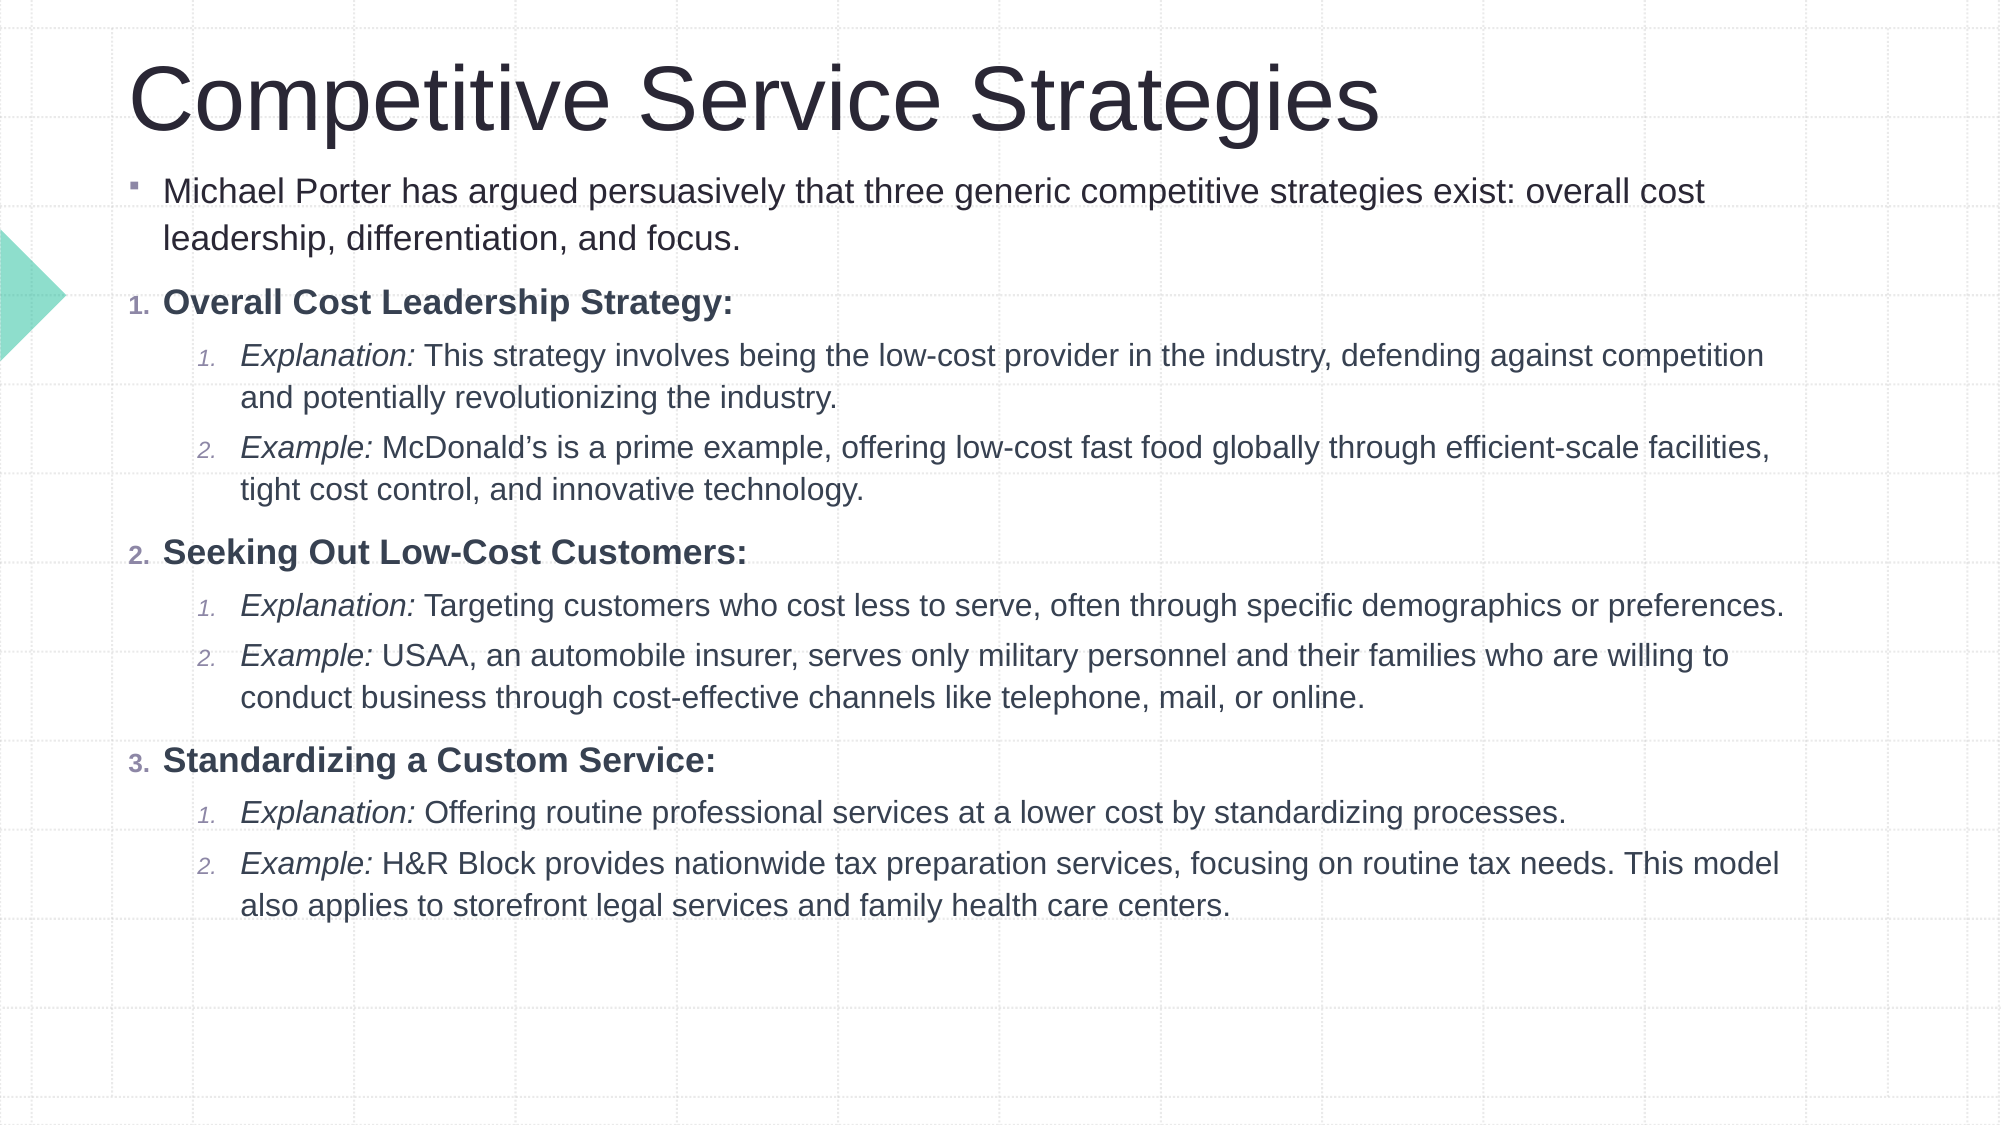

# Competitive Service Strategies
Michael Porter has argued persuasively that three generic competitive strategies exist: overall cost leadership, differentiation, and focus.
Overall Cost Leadership Strategy:
Explanation: This strategy involves being the low-cost provider in the industry, defending against competition and potentially revolutionizing the industry.
Example: McDonald’s is a prime example, offering low-cost fast food globally through efficient-scale facilities, tight cost control, and innovative technology.
Seeking Out Low-Cost Customers:
Explanation: Targeting customers who cost less to serve, often through specific demographics or preferences.
Example: USAA, an automobile insurer, serves only military personnel and their families who are willing to conduct business through cost-effective channels like telephone, mail, or online.
Standardizing a Custom Service:
Explanation: Offering routine professional services at a lower cost by standardizing processes.
Example: H&R Block provides nationwide tax preparation services, focusing on routine tax needs. This model also applies to storefront legal services and family health care centers.